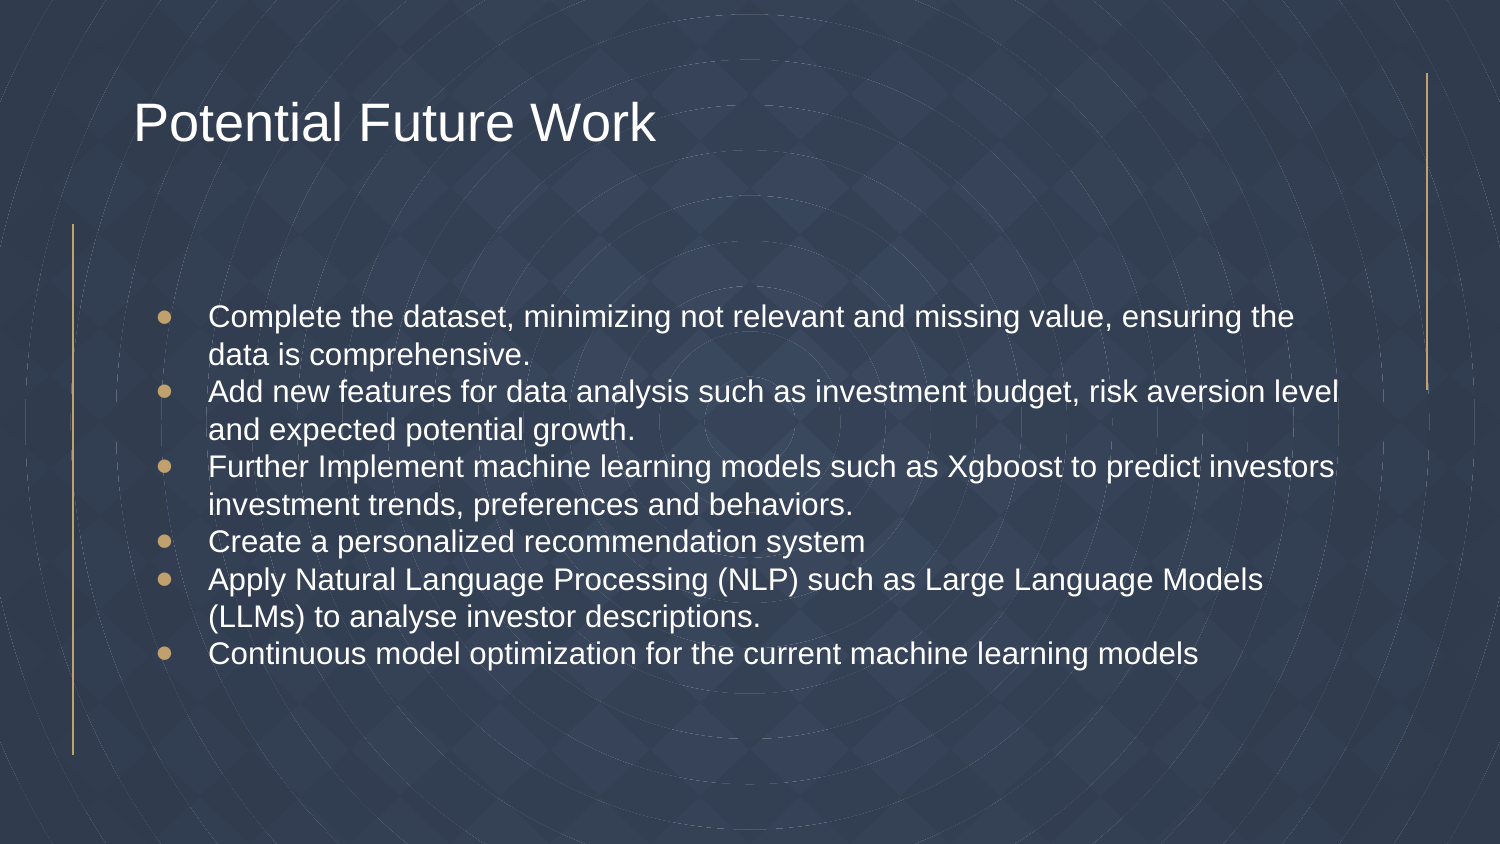

# Potential Future Work
Complete the dataset, minimizing not relevant and missing value, ensuring the data is comprehensive.
Add new features for data analysis such as investment budget, risk aversion level and expected potential growth.
Further Implement machine learning models such as Xgboost to predict investors investment trends, preferences and behaviors.
Create a personalized recommendation system
Apply Natural Language Processing (NLP) such as Large Language Models (LLMs) to analyse investor descriptions.
Continuous model optimization for the current machine learning models